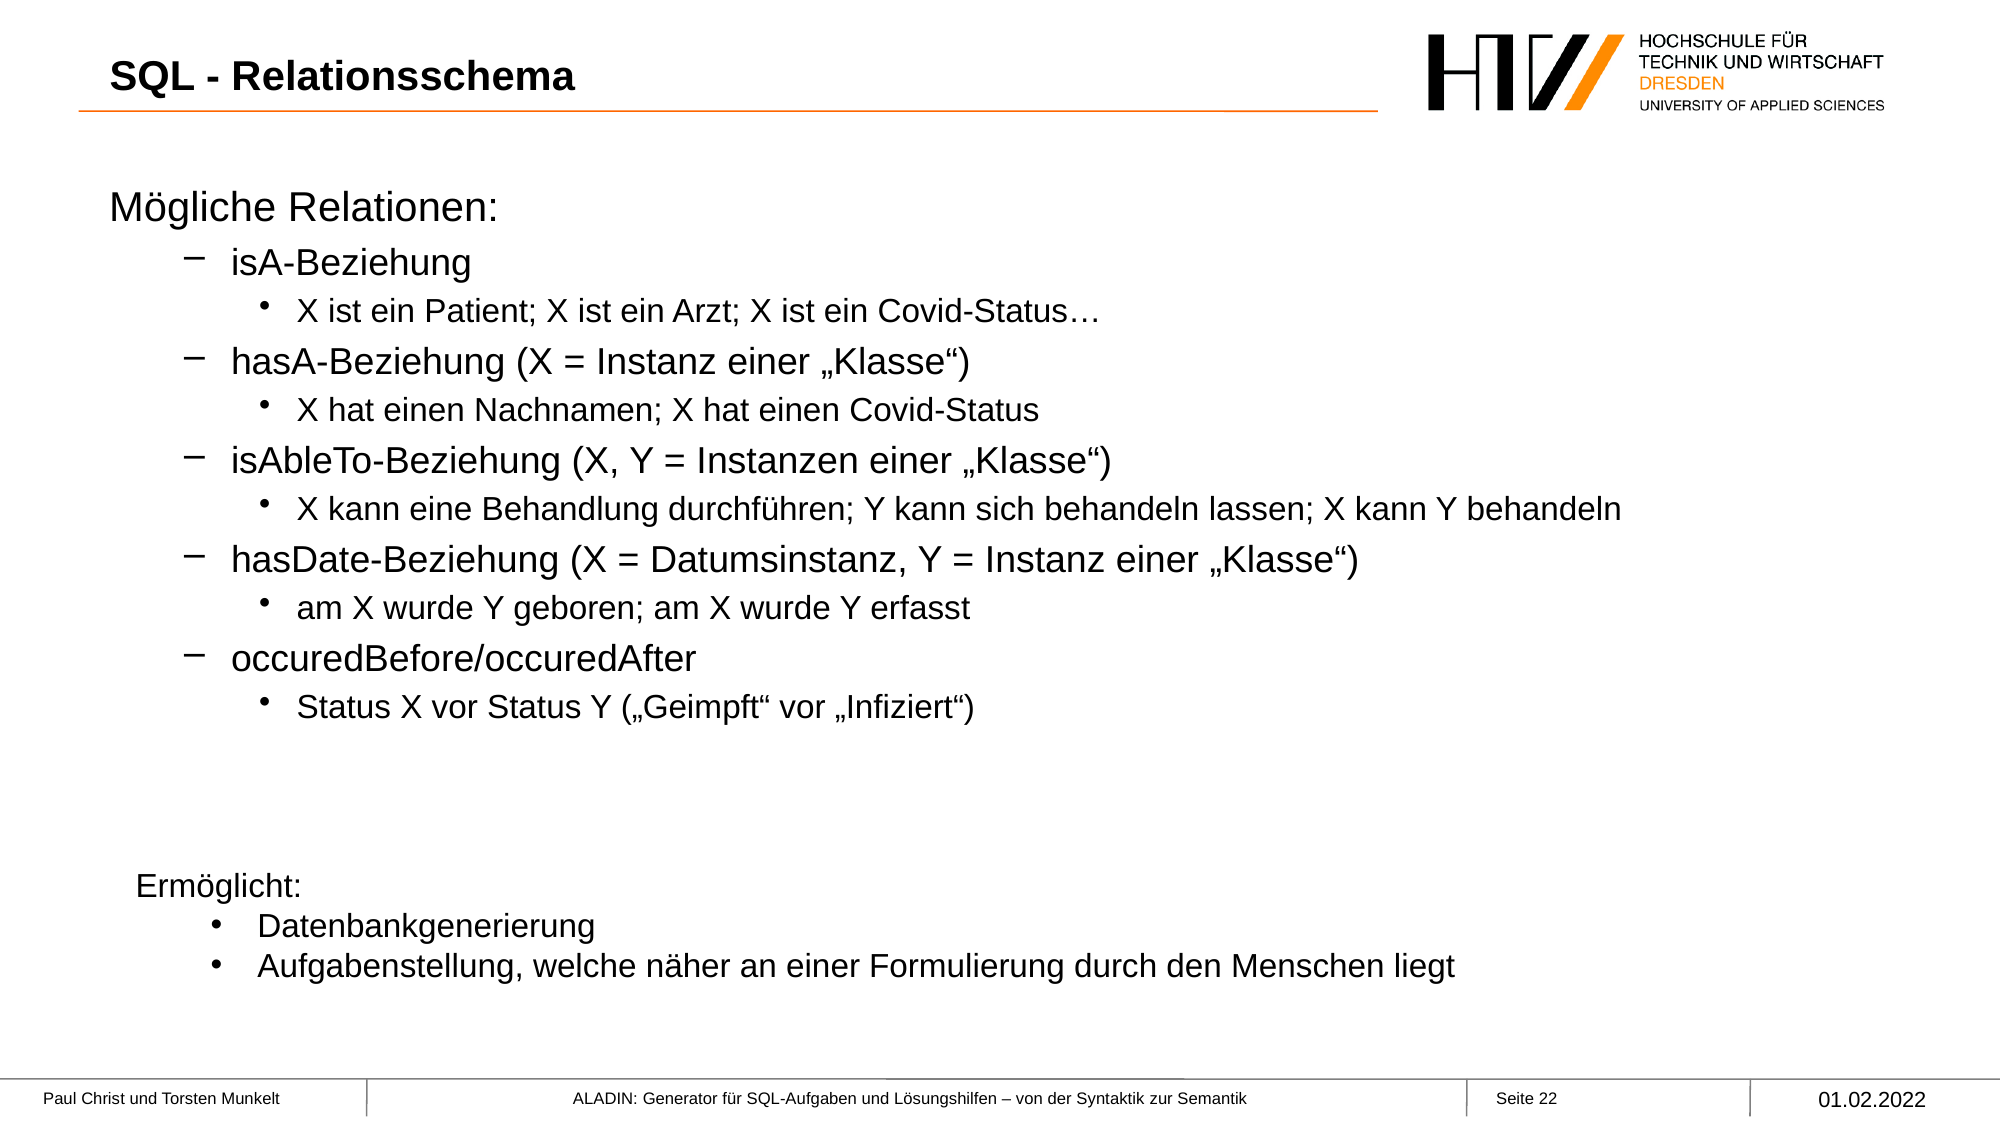

# SQL - Relationsschema
Mögliche Relationen:
isA-Beziehung
X ist ein Patient; X ist ein Arzt; X ist ein Covid-Status…
hasA-Beziehung (X = Instanz einer „Klasse“)
X hat einen Nachnamen; X hat einen Covid-Status
isAbleTo-Beziehung (X, Y = Instanzen einer „Klasse“)
X kann eine Behandlung durchführen; Y kann sich behandeln lassen; X kann Y behandeln
hasDate-Beziehung (X = Datumsinstanz, Y = Instanz einer „Klasse“)
am X wurde Y geboren; am X wurde Y erfasst
occuredBefore/occuredAfter
Status X vor Status Y („Geimpft“ vor „Infiziert“)

Ermöglicht:
Datenbankgenerierung
Aufgabenstellung, welche näher an einer Formulierung durch den Menschen liegt

01.02.2022